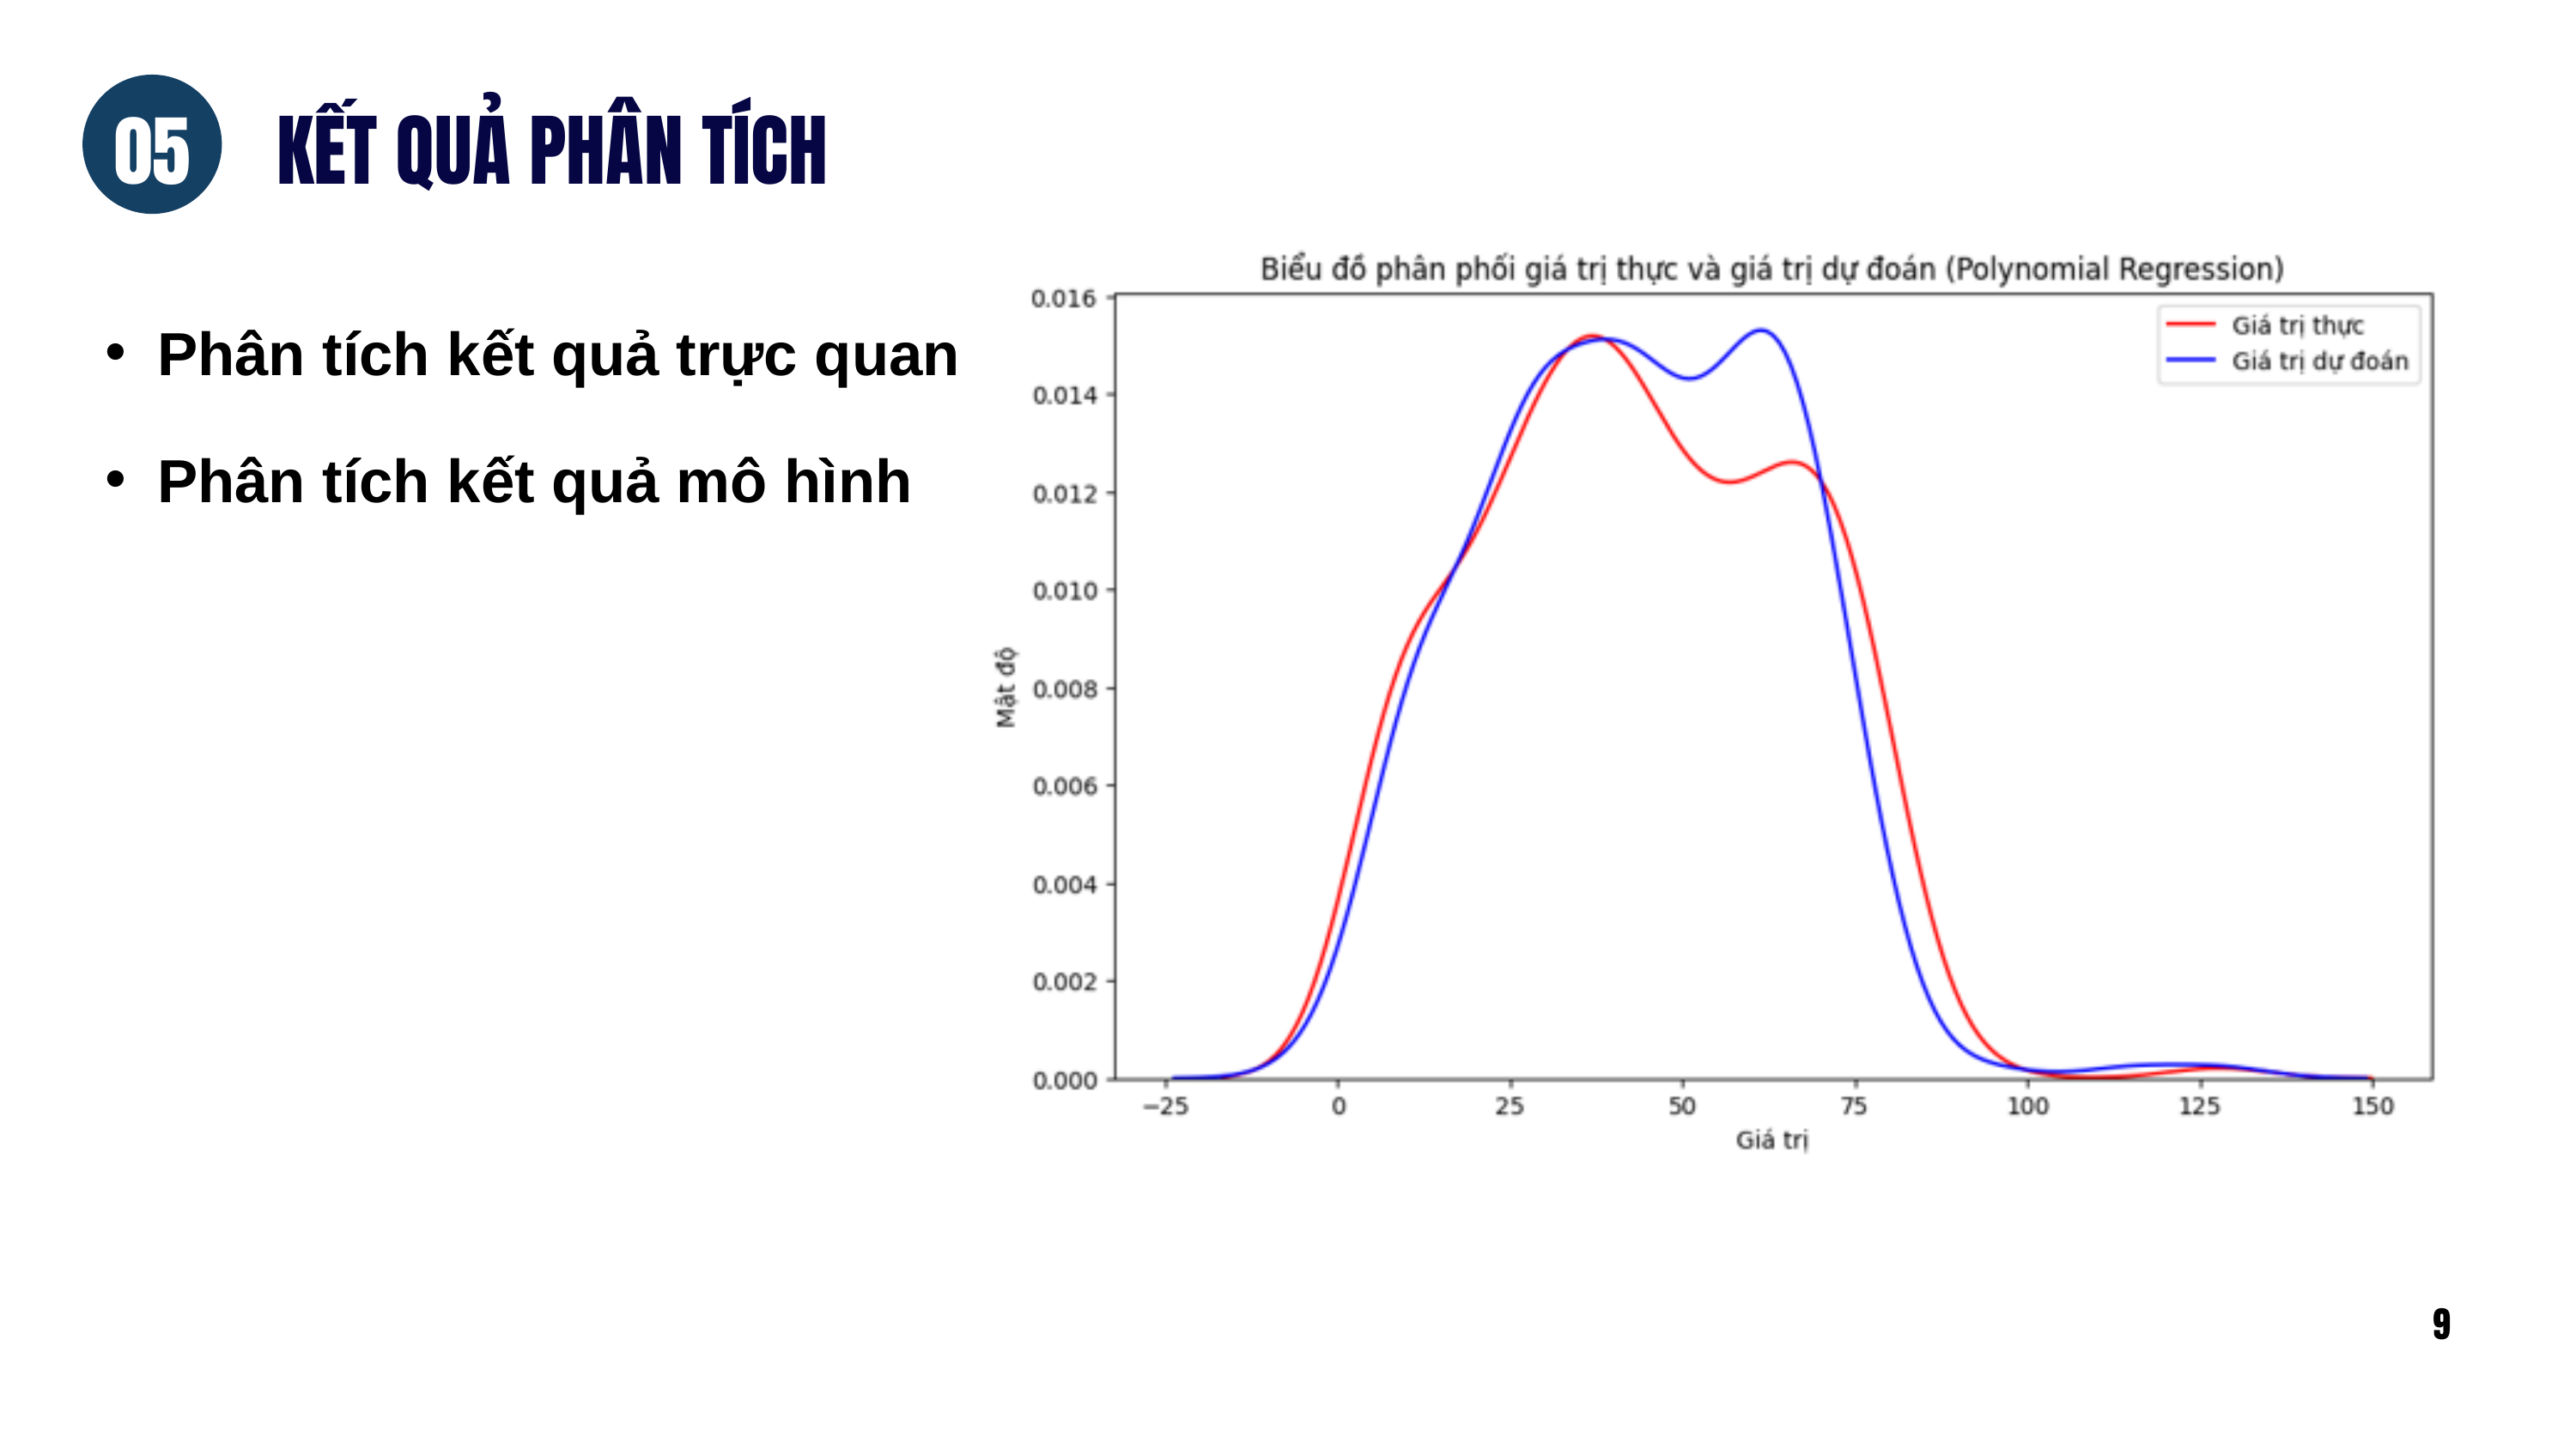

KẾT QUẢ PHÂN TÍCH
05

Phân tích kết quả trực quan
Phân tích kết quả mô hình
9